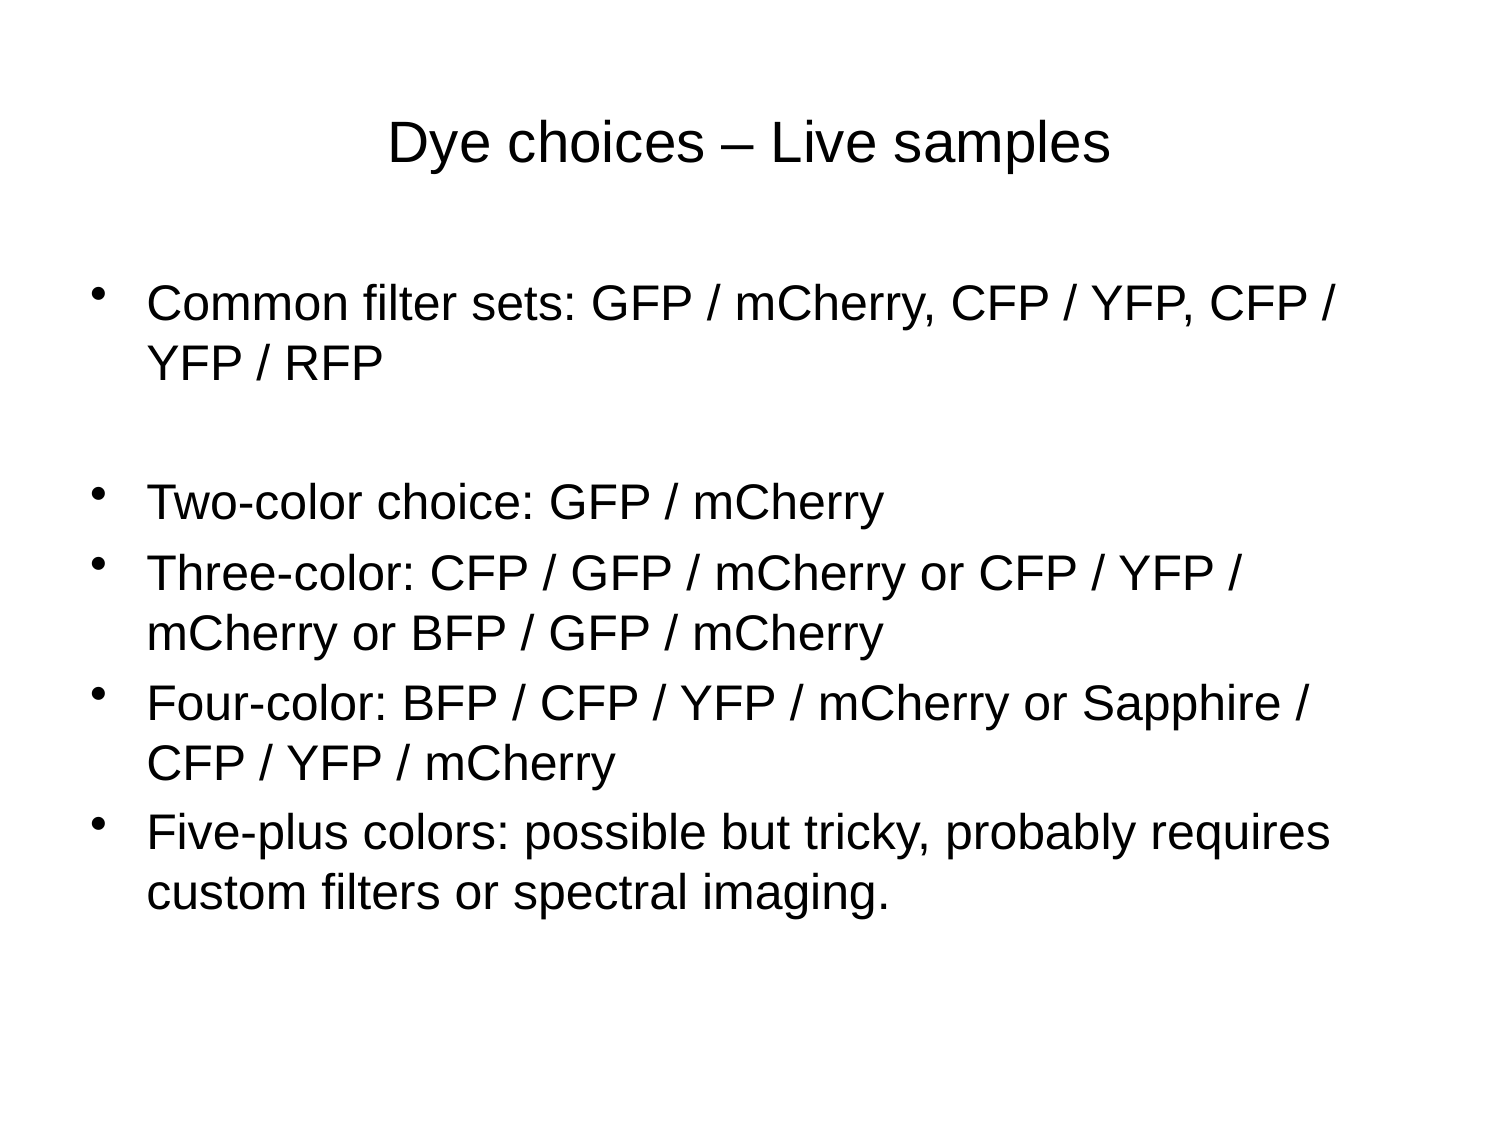

# Dye choices – Live samples
Common filter sets: GFP / mCherry, CFP / YFP, CFP / YFP / RFP

Two-color choice: GFP / mCherry
Three-color: CFP / GFP / mCherry or CFP / YFP / mCherry or BFP / GFP / mCherry
Four-color: BFP / CFP / YFP / mCherry or Sapphire / CFP / YFP / mCherry
Five-plus colors: possible but tricky, probably requires custom filters or spectral imaging.